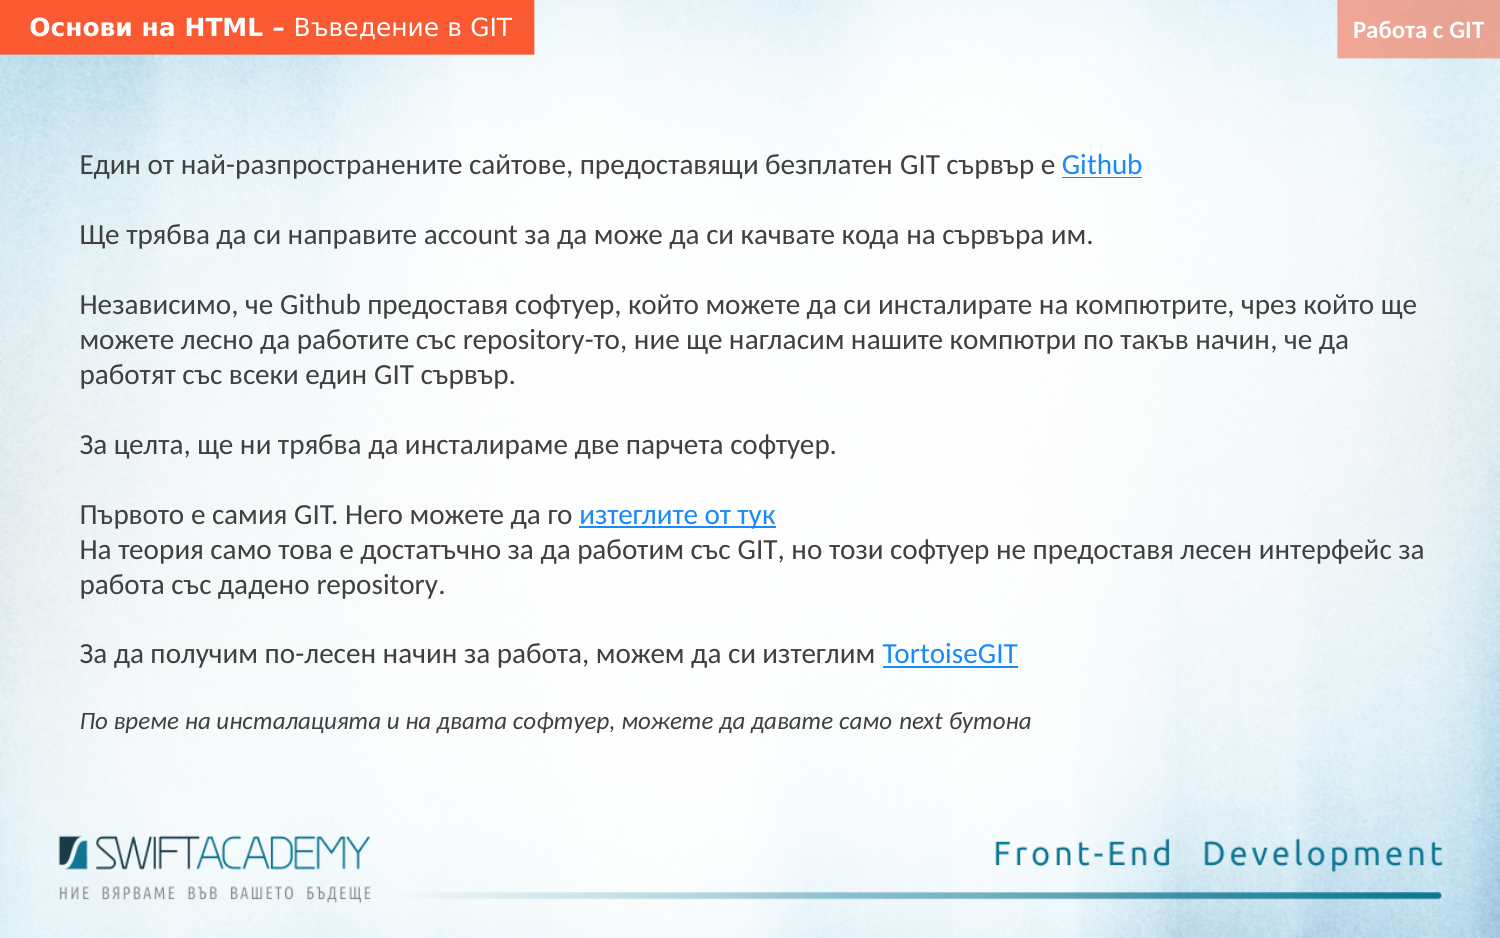

Основи на HTML – Въведение в GIT
Работа с GIT
Един от най-разпространените сайтове, предоставящи безплатен GIT сървър е Github

Ще трябва да си направите account за да може да си качвате кода на сървъра им.

Независимо, че Github предоставя софтуер, който можете да си инсталирате на компютрите, чрез който ще можете лесно да работите със repository-то, ние ще нагласим нашите компютри по такъв начин, че да работят със всеки един GIT сървър.

За целта, ще ни трябва да инсталираме две парчета софтуер.

Първото е самия GIT. Него можете да го изтеглите от тук
На теория само това е достатъчно за да работим със GIT, но този софтуер не предоставя лесен интерфейс за работа със дадено repository.

За да получим по-лесен начин за работа, можем да си изтеглим TortoiseGIT

По време на инсталацията и на двата софтуер, можете да давате само next бутона